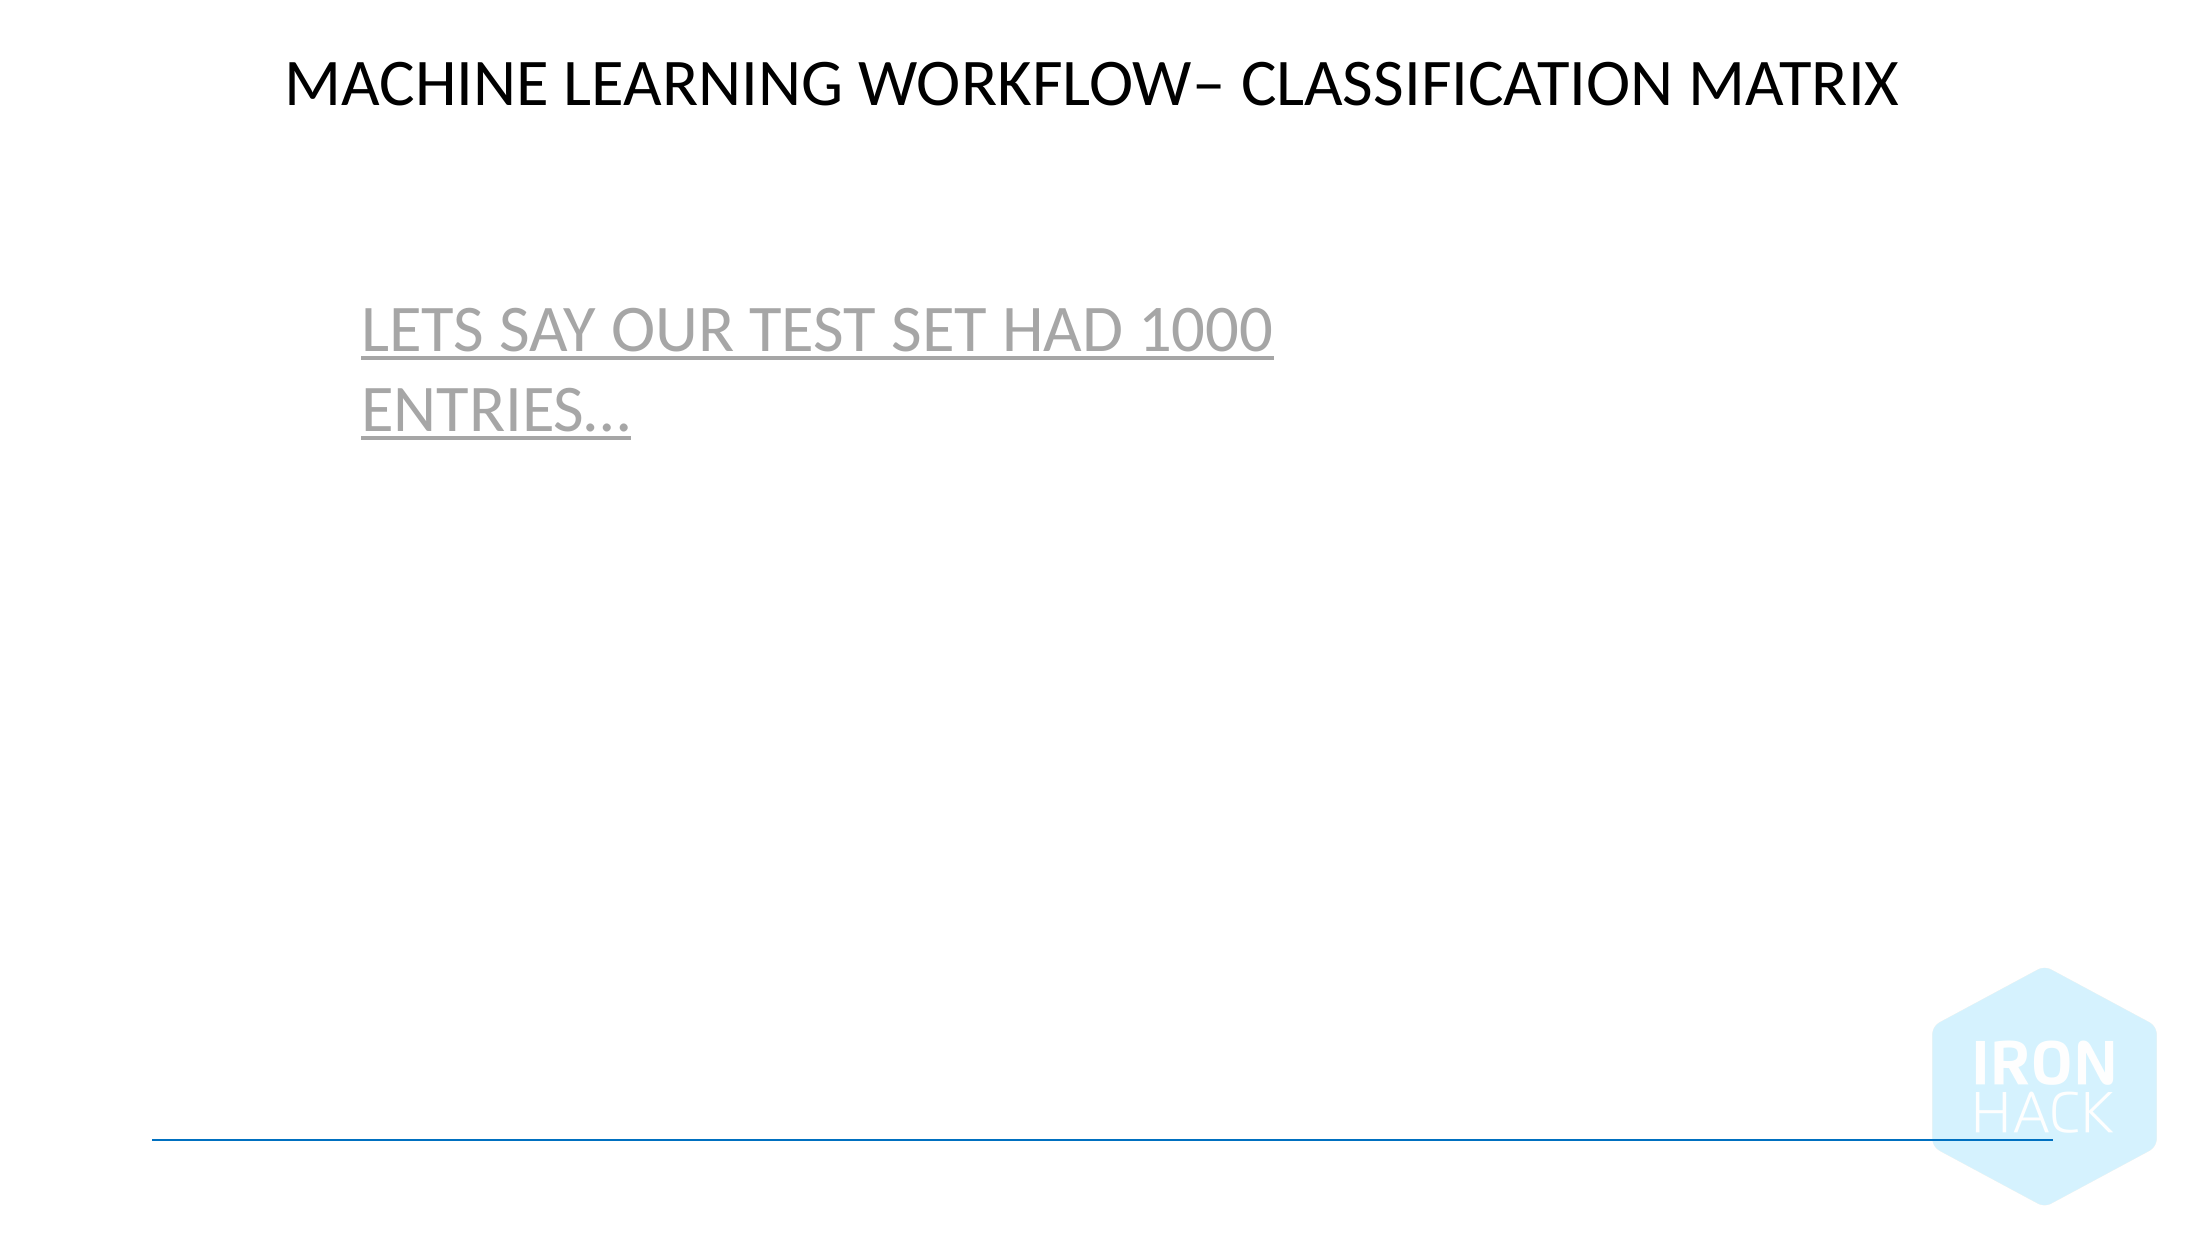

Machine learning workflow– Classification matrix
Lets say our Test set had 1000 entries…
January 8, 2025 |
70